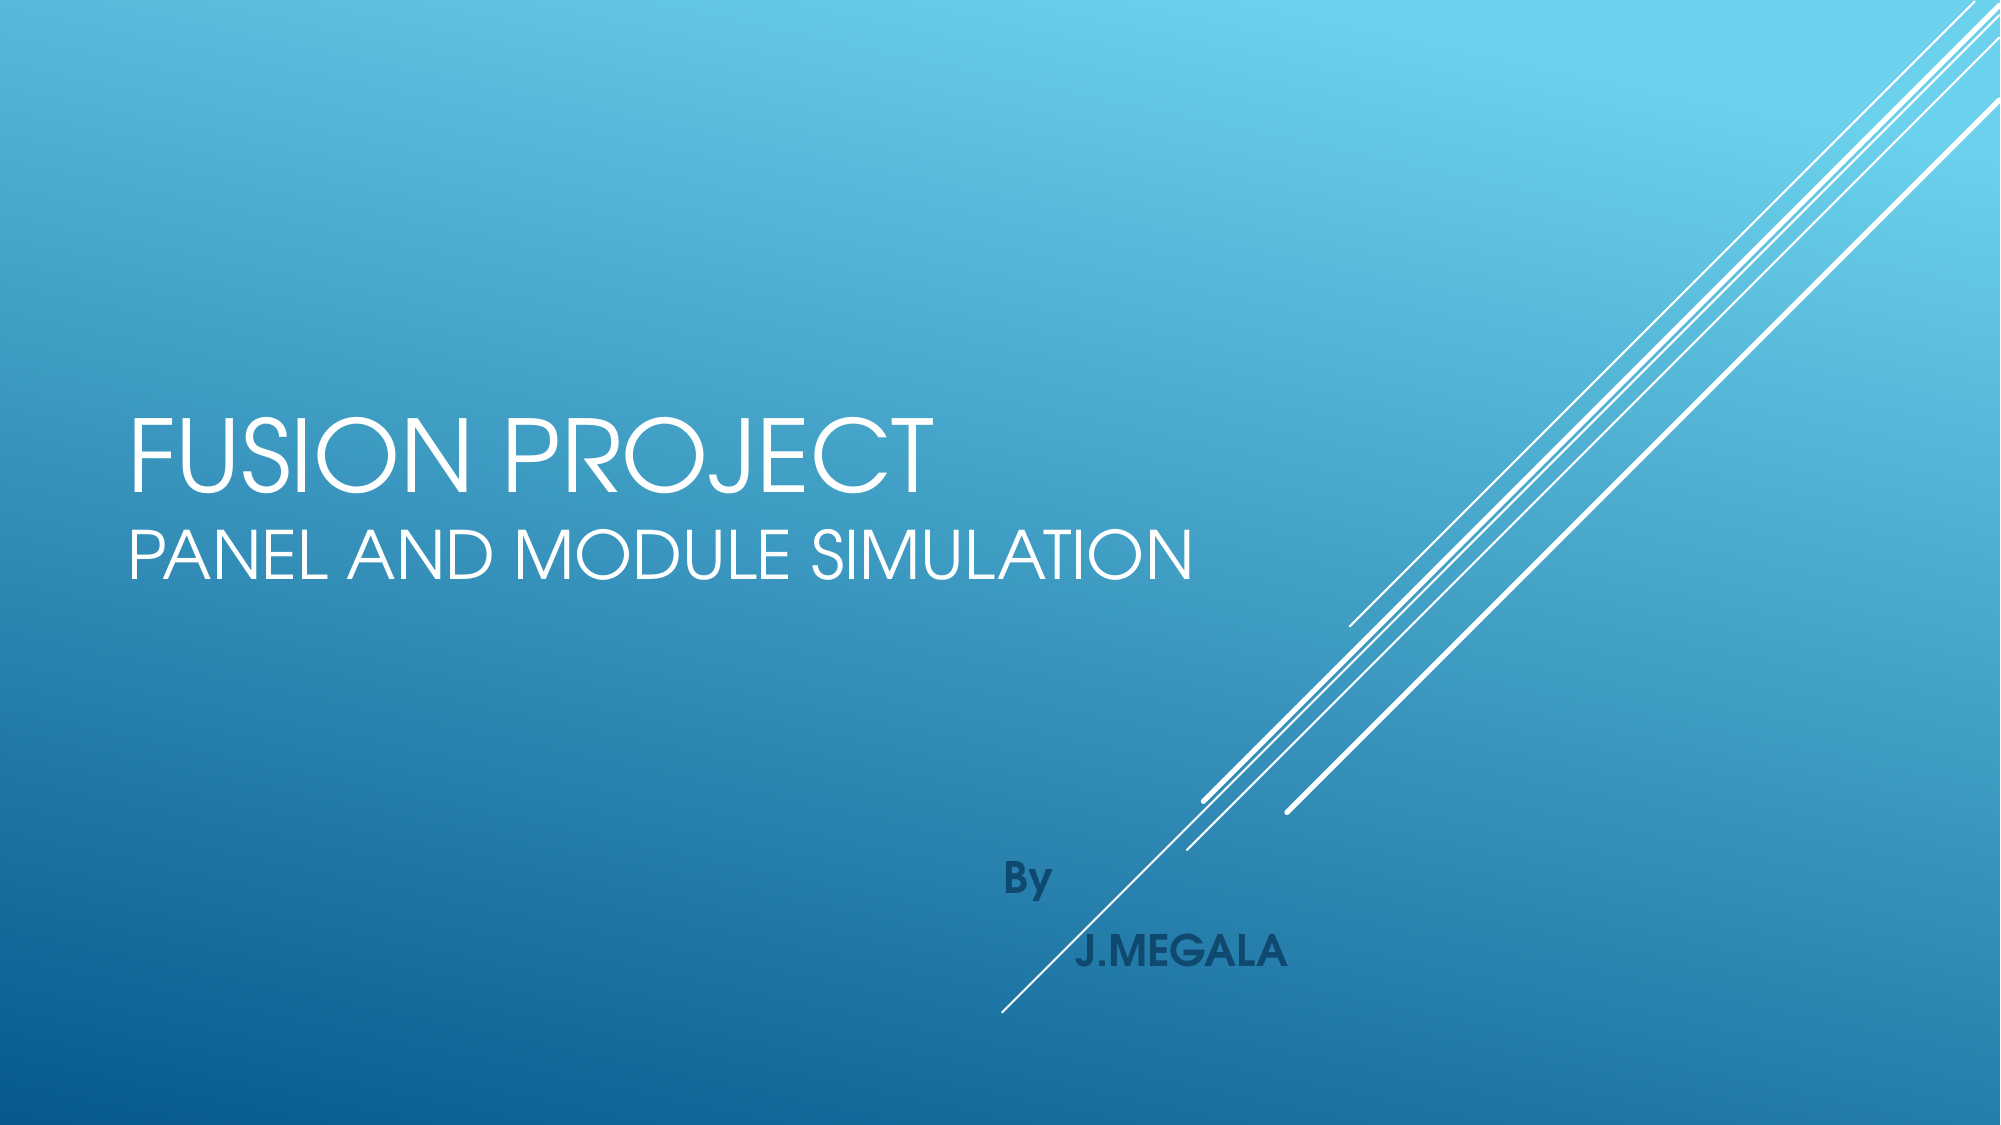

# FUSION PROJECT Panel and Module simulation

										By
								      J.MEGALA